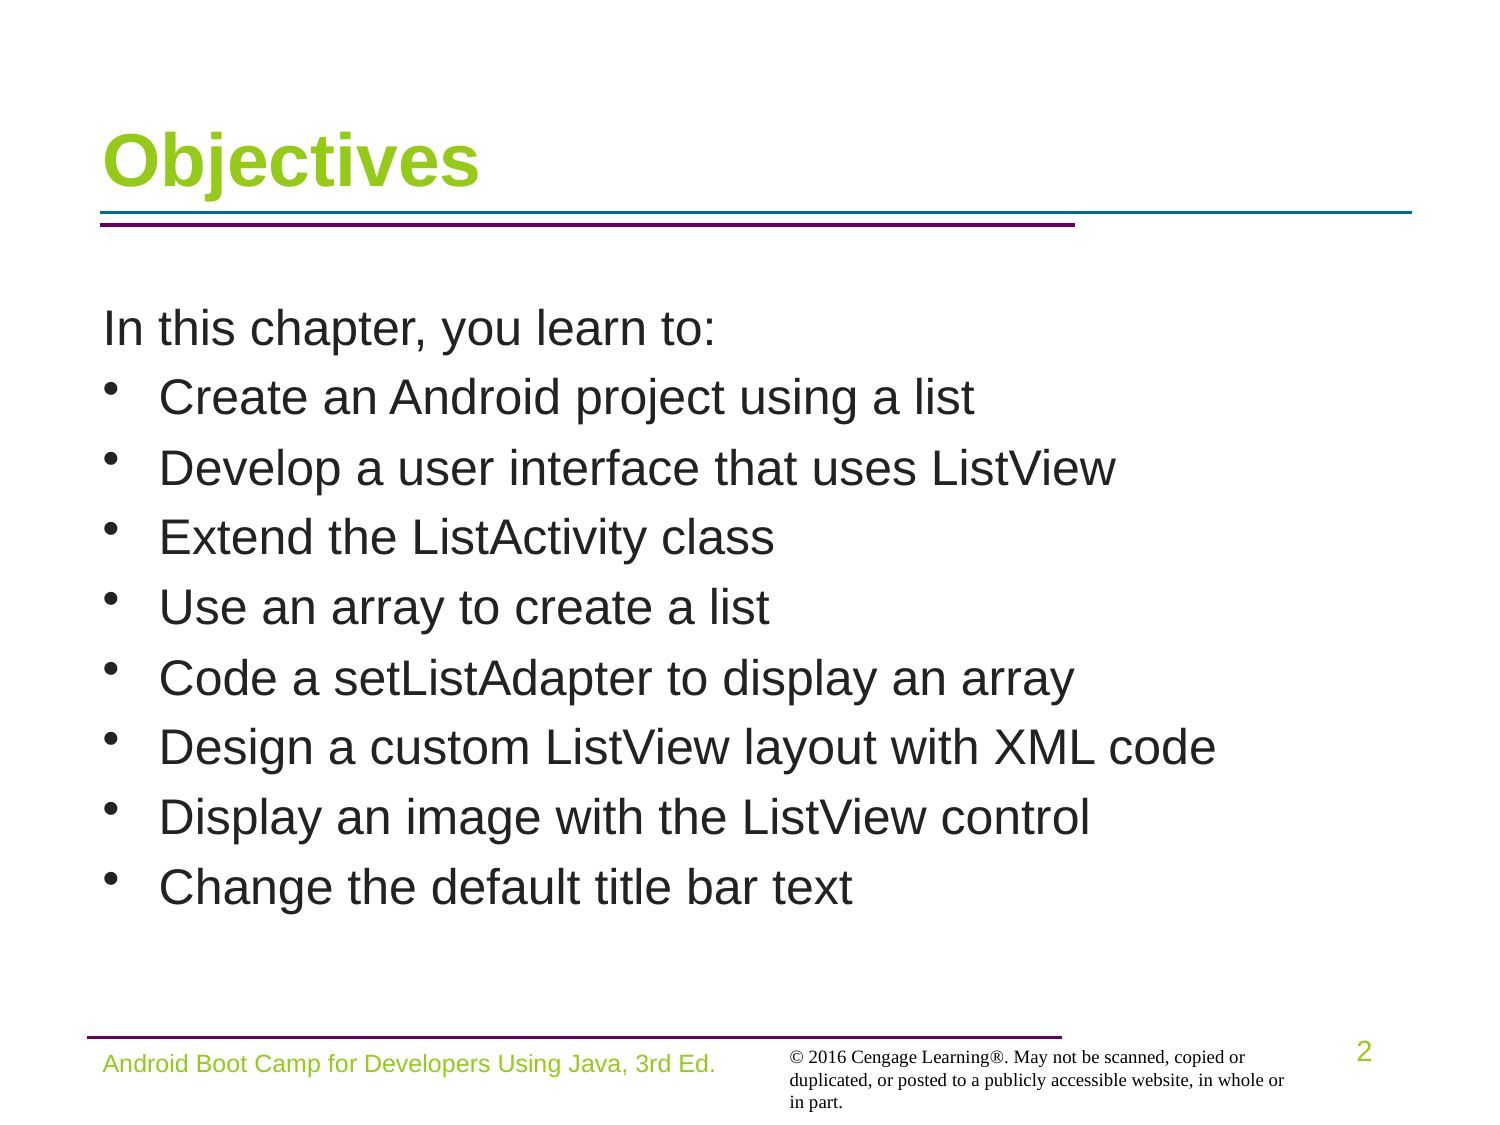

# Objectives
In this chapter, you learn to:
Create an Android project using a list
Develop a user interface that uses ListView
Extend the ListActivity class
Use an array to create a list
Code a setListAdapter to display an array
Design a custom ListView layout with XML code
Display an image with the ListView control
Change the default title bar text
Android Boot Camp for Developers Using Java, 3rd Ed.
2